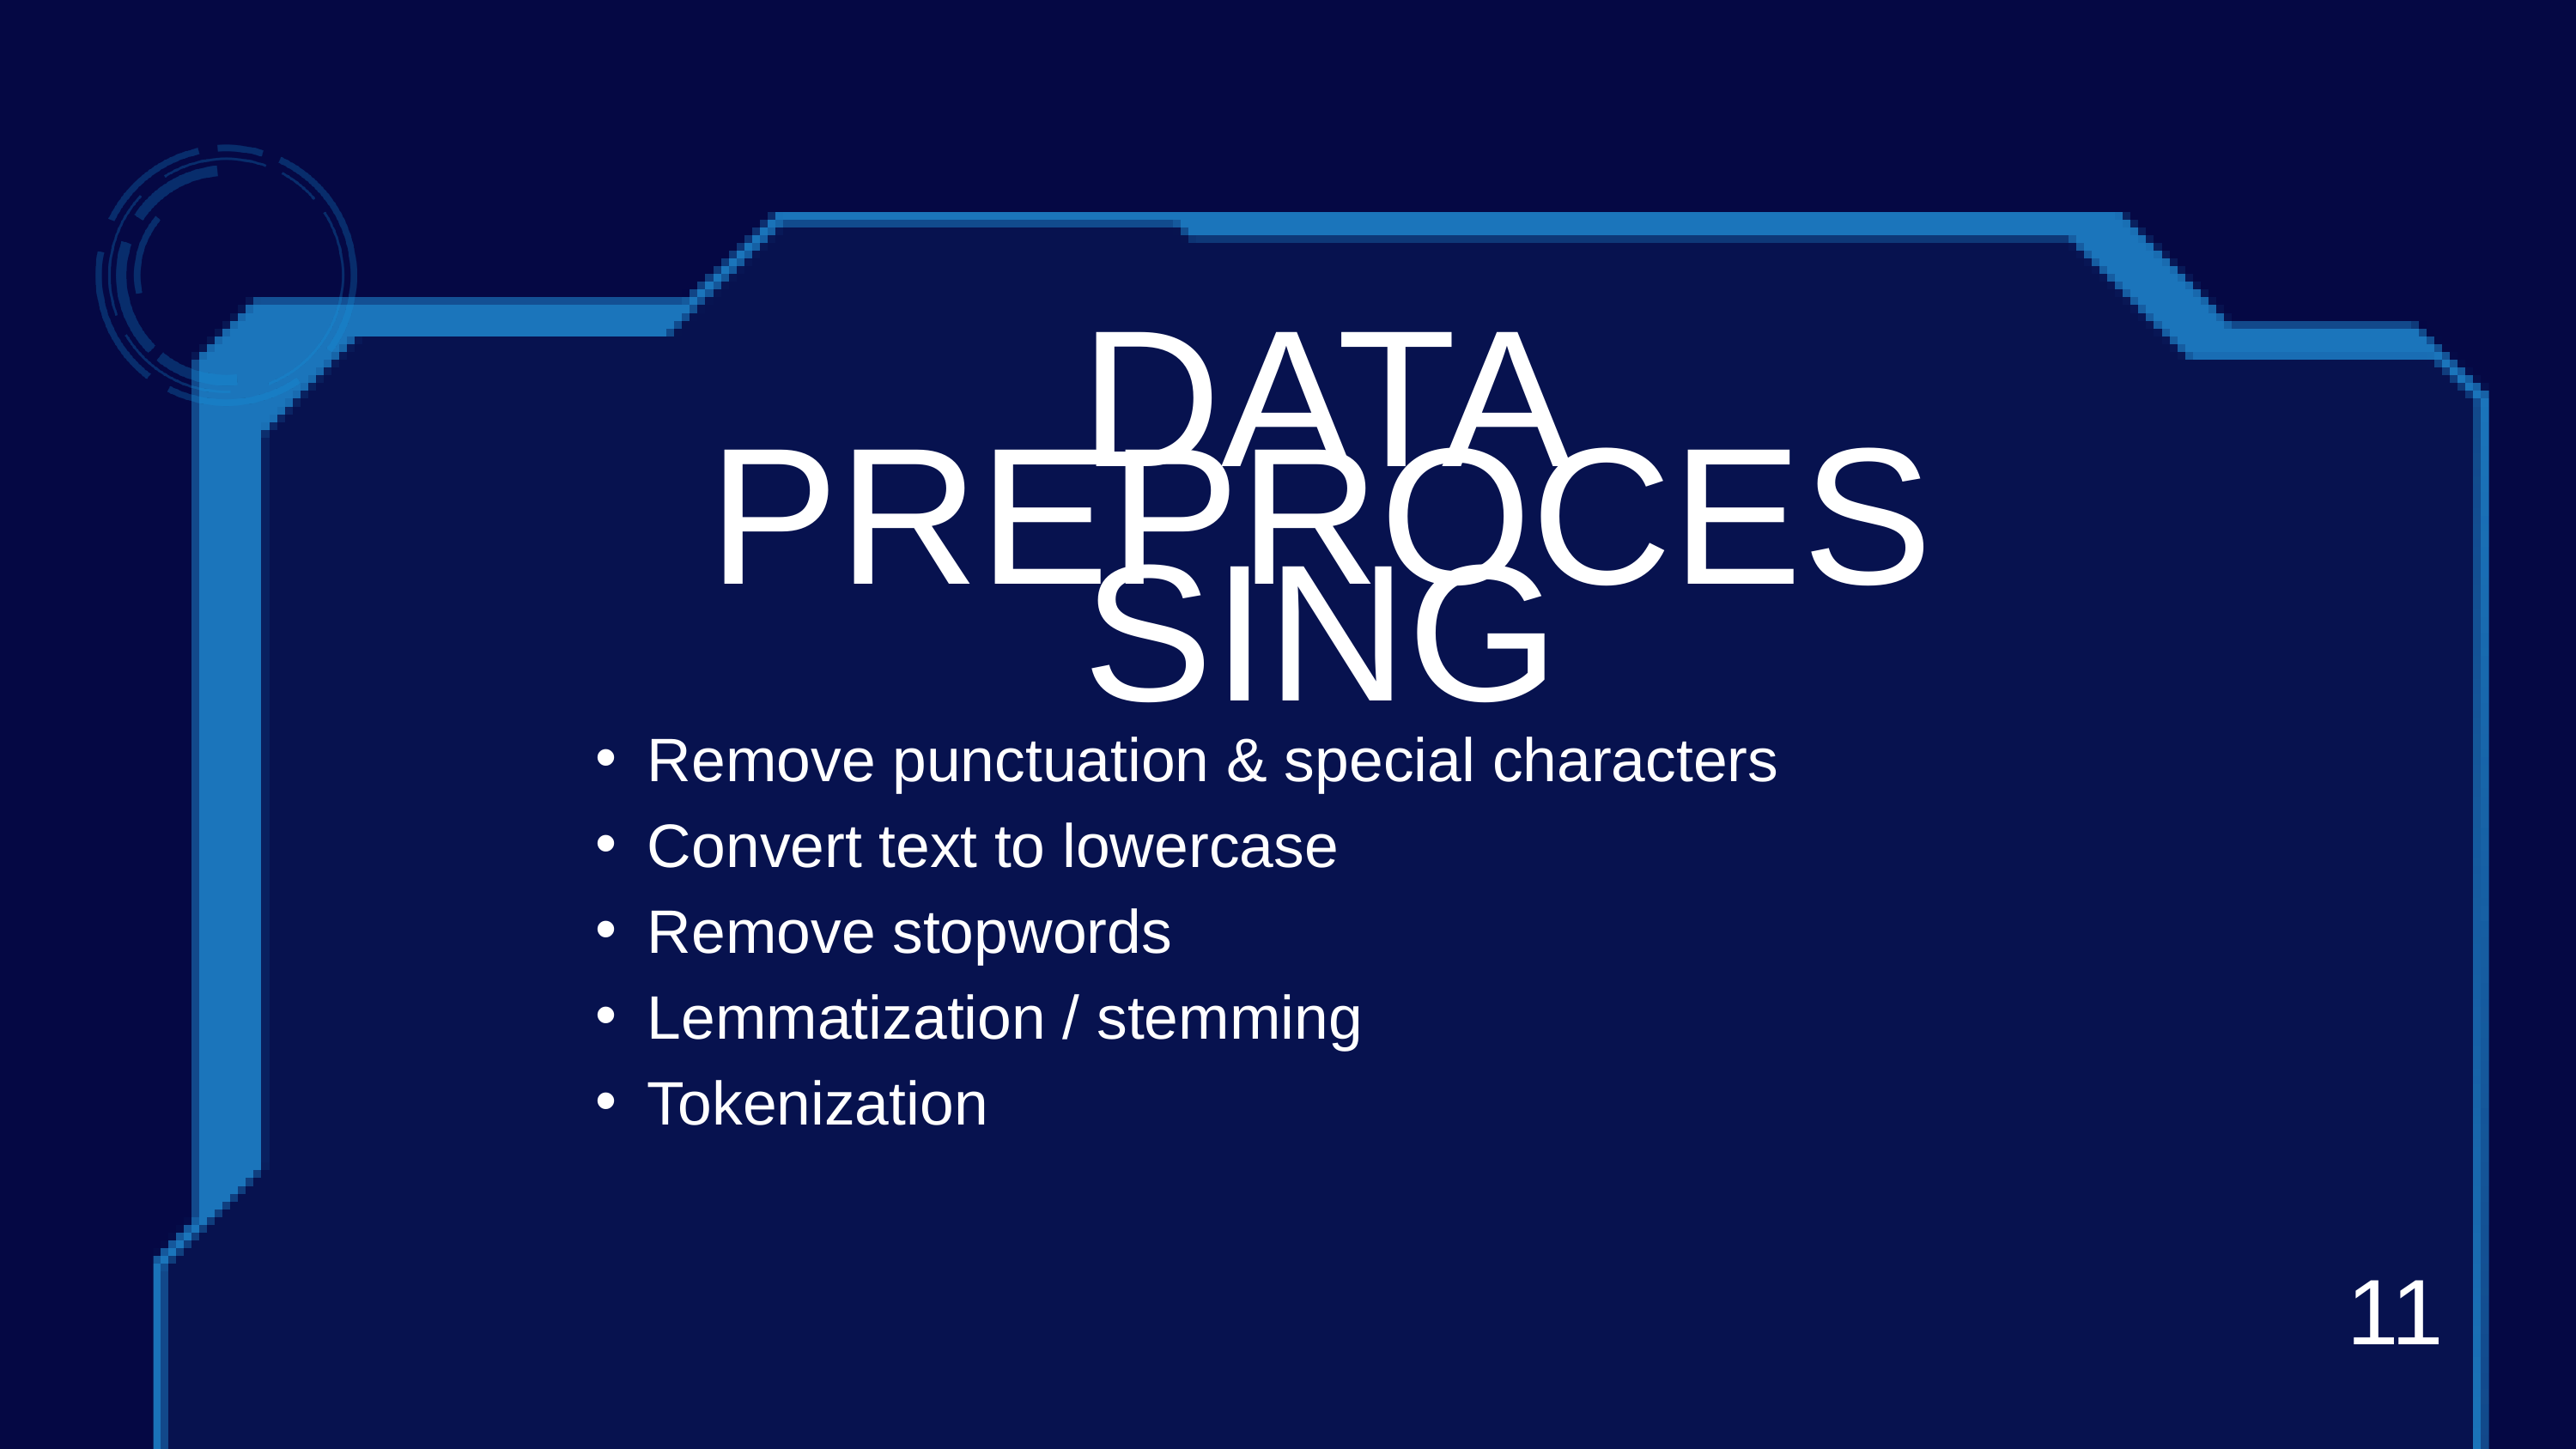

DATA PREPROCESSING
Remove punctuation & special characters
Convert text to lowercase
Remove stopwords
Lemmatization / stemming
Tokenization

11